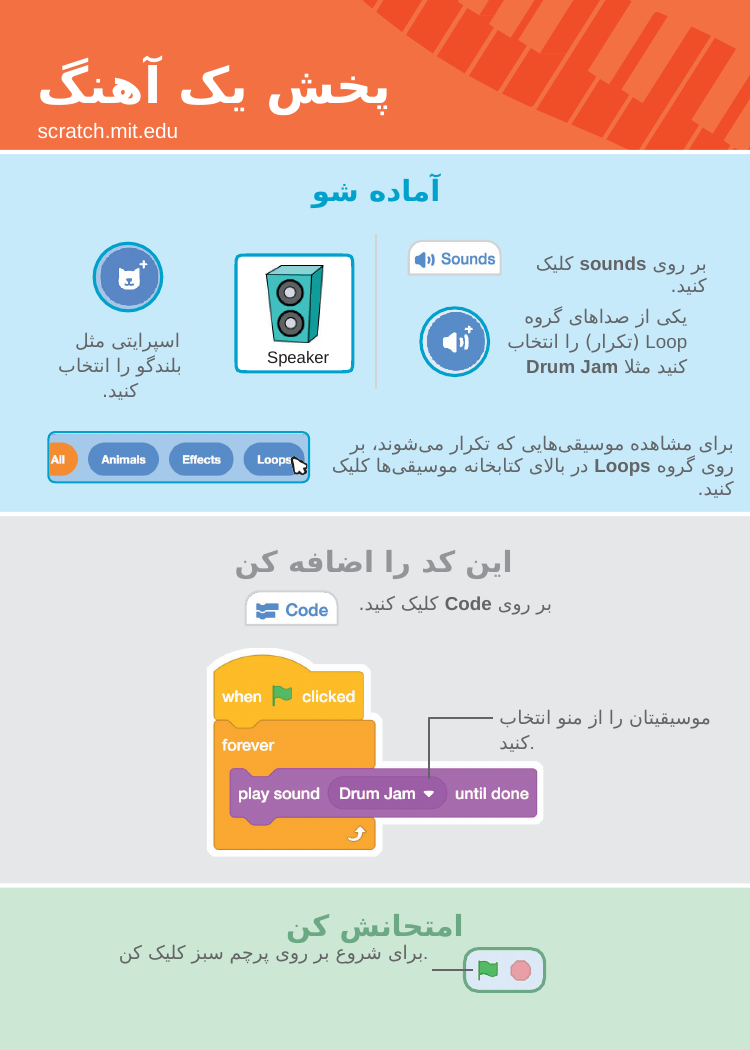

# پخش یک آهنگ
scratch.mit.edu

آماده شو

بر روی sounds کلیک کنید.

یکی از صداهای گروه Loop (تکرار) را انتخاب کنید مثلا Drum Jam

اسپرایتی مثل بلندگو را انتخاب کنید.
Speaker
برای مشاهده موسیقی‌هایی که تکرار می‌شوند، بر روی گروه Loops در بالای کتابخانه موسیقی‌ها کلیک کنید.

این کد را اضافه کن

بر روی Code کلیک کنید.

موسیقیتان را از منو انتخاب کنید.

امتحانش کن
برای شروع بر روی پرچم سبز کلیک کن.